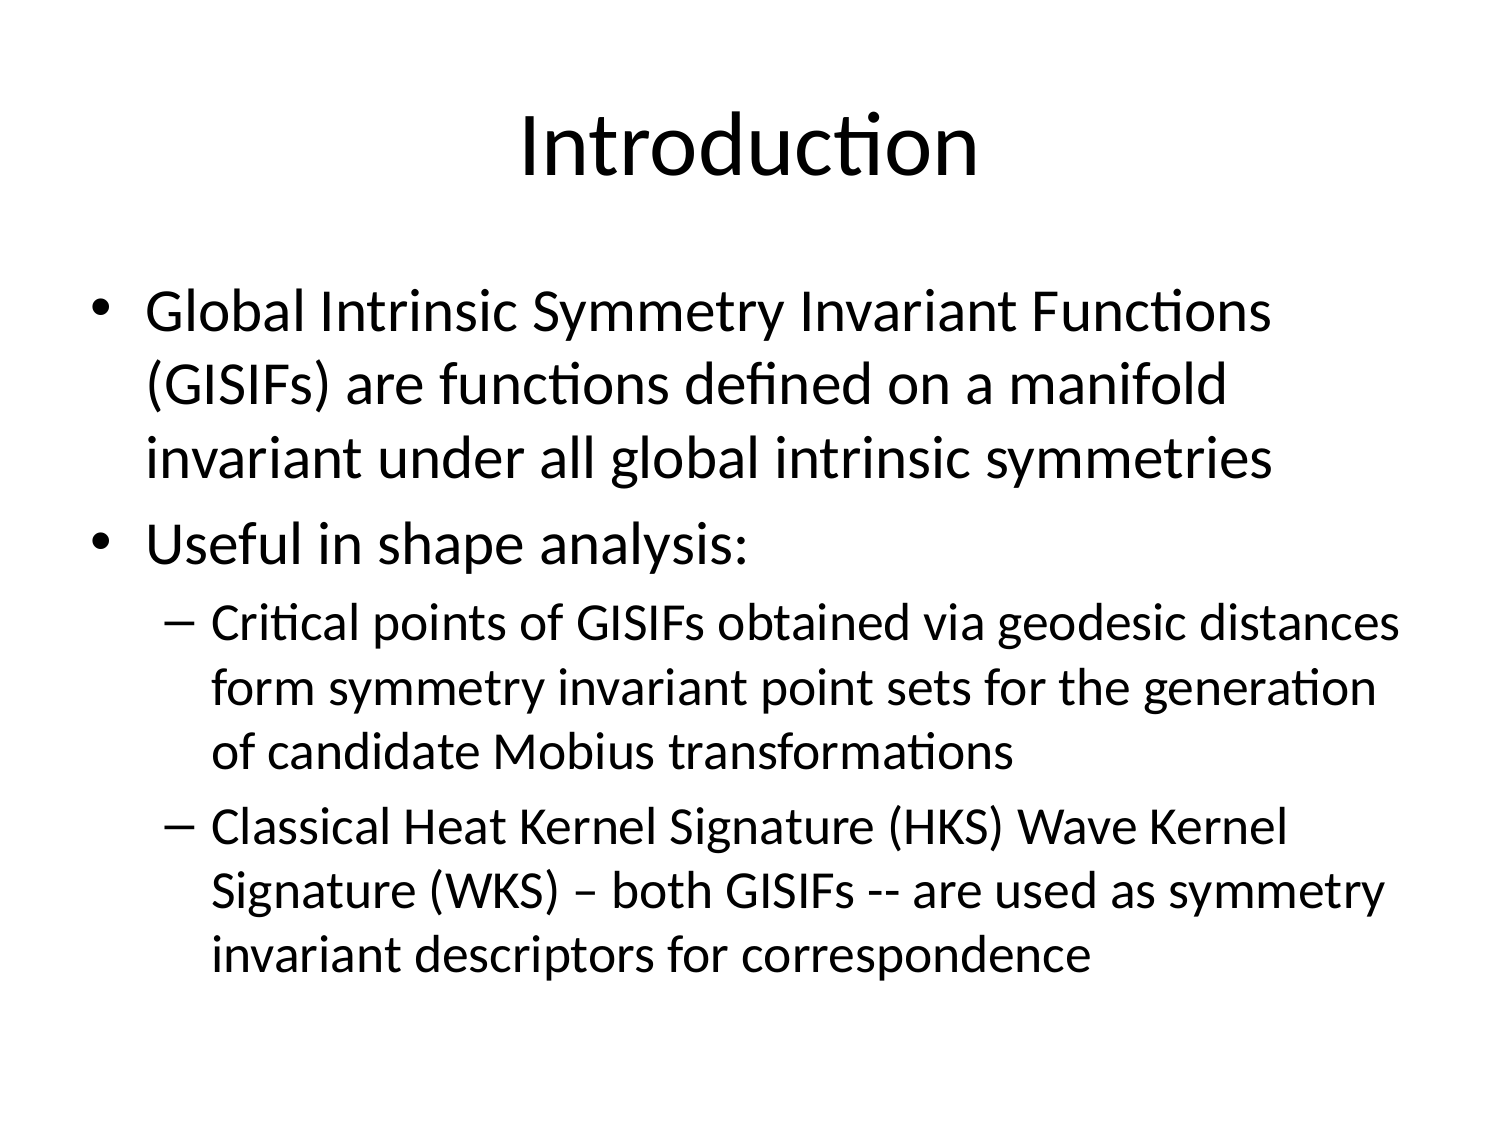

# Introduction
Global Intrinsic Symmetry Invariant Functions (GISIFs) are functions defined on a manifold invariant under all global intrinsic symmetries
Useful in shape analysis:
Critical points of GISIFs obtained via geodesic distances form symmetry invariant point sets for the generation of candidate Mobius transformations
Classical Heat Kernel Signature (HKS) Wave Kernel Signature (WKS) – both GISIFs -- are used as symmetry invariant descriptors for correspondence